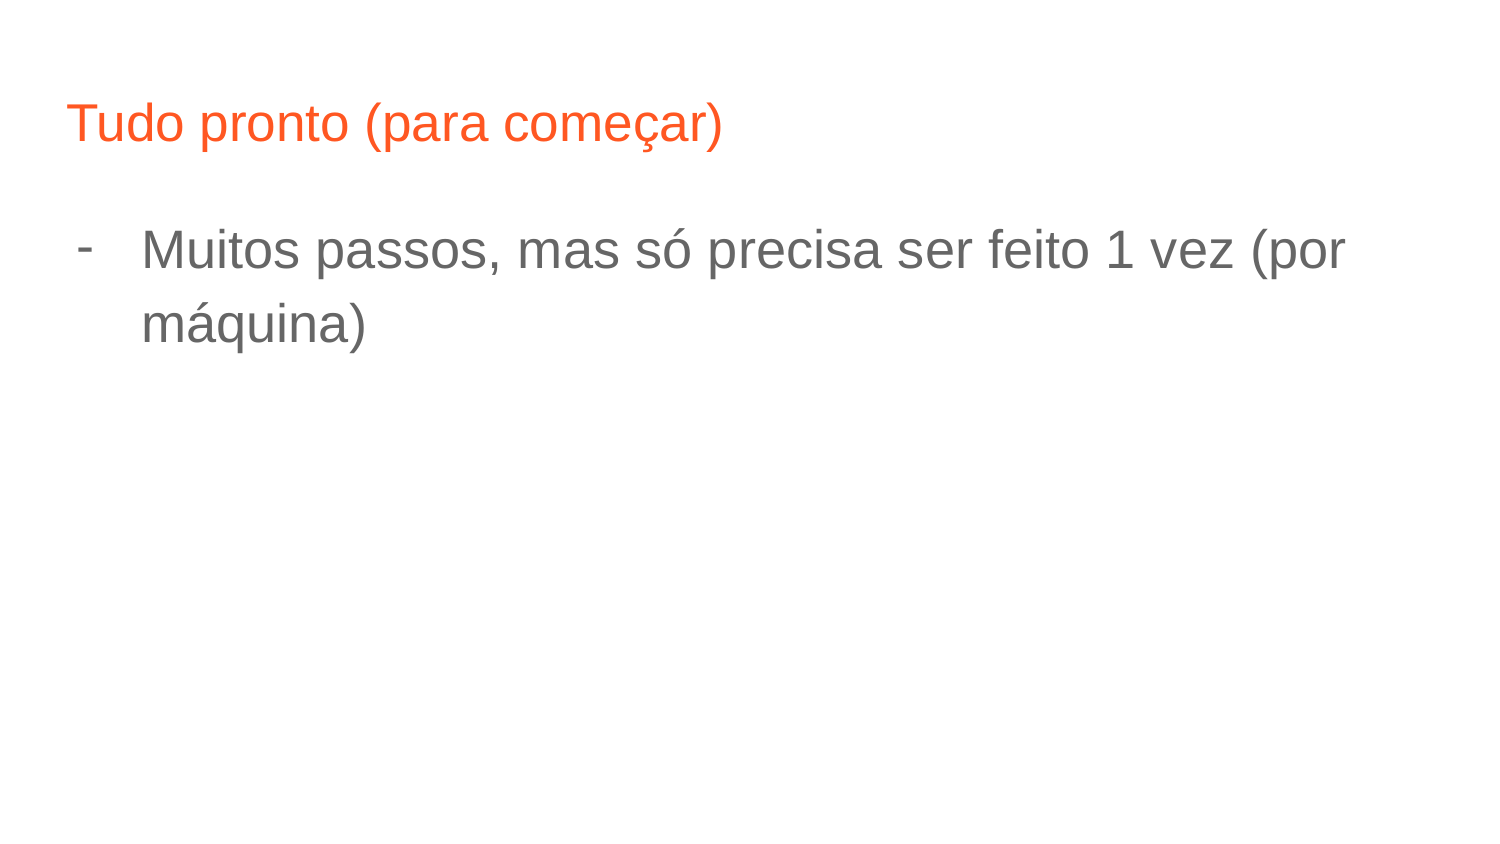

# Tudo pronto (para começar)
Muitos passos, mas só precisa ser feito 1 vez (por máquina)